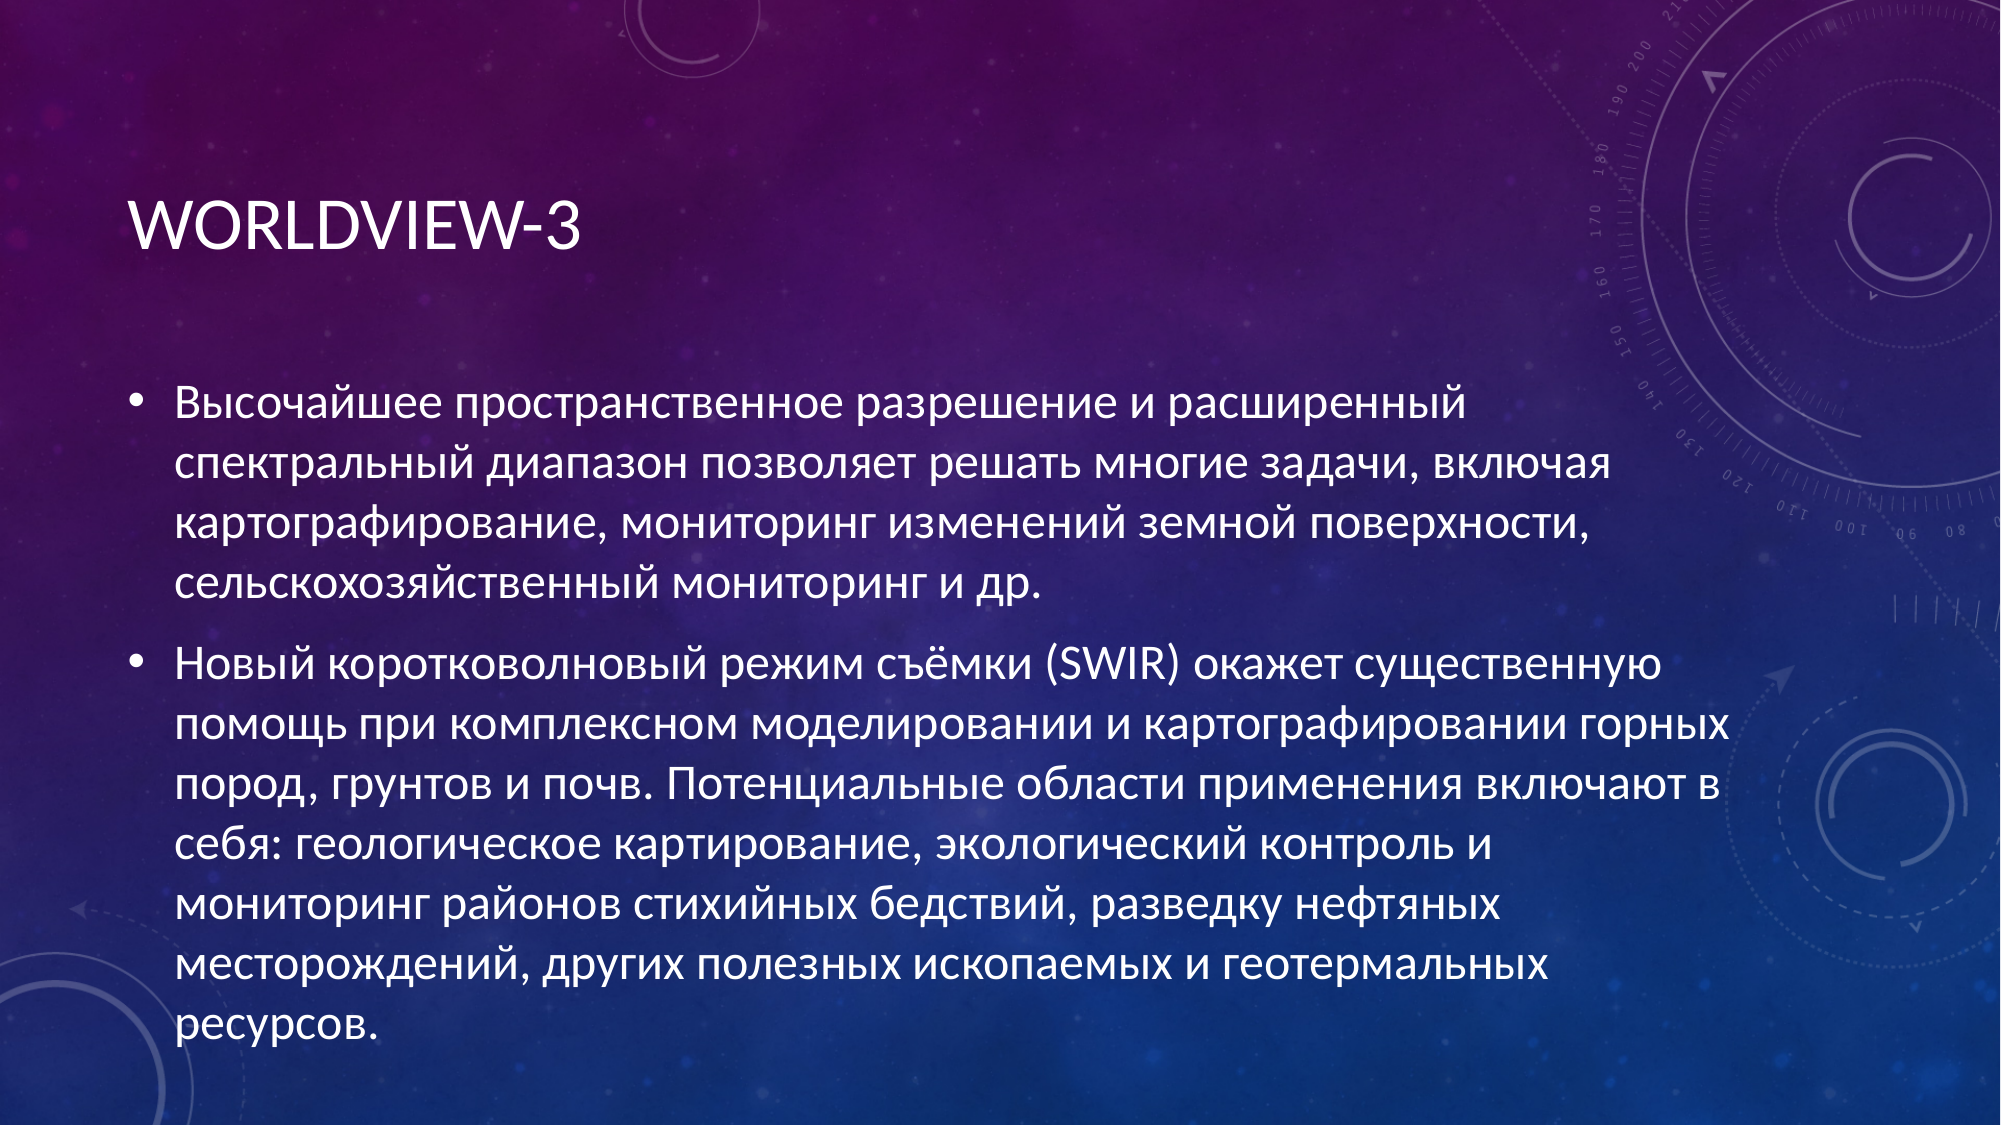

# WorldView-3
Высочайшее пространственное разрешение и расширенный спектральный диапазон позволяет решать многие задачи, включая картографирование, мониторинг изменений земной поверхности, сельскохозяйственный мониторинг и др.
Новый коротковолновый режим съёмки (SWIR) окажет существенную помощь при комплексном моделировании и картографировании горных пород, грунтов и почв. Потенциальные области применения включают в себя: геологическое картирование, экологический контроль и мониторинг районов стихийных бедствий, разведку нефтяных месторождений, других полезных ископаемых и геотермальных ресурсов.